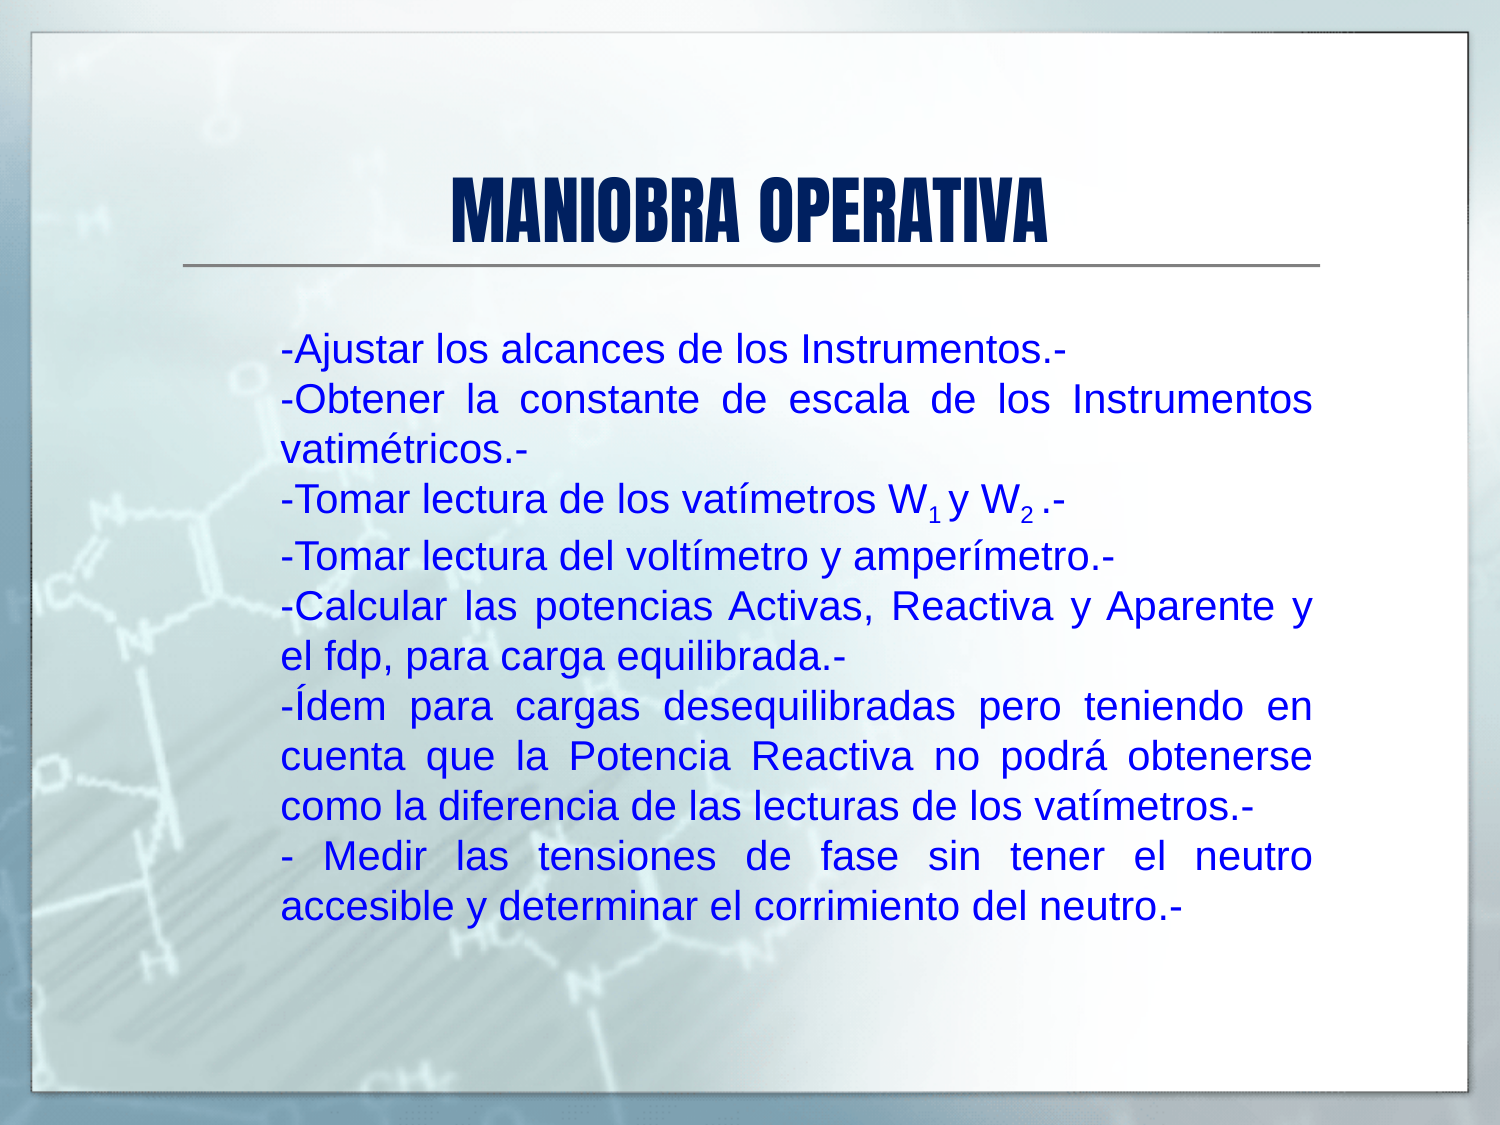

# MANIOBRA OPERATIVA
-Ajustar los alcances de los Instrumentos.-
-Obtener la constante de escala de los Instrumentos vatimétricos.-
-Tomar lectura de los vatímetros W1 y W2 .-
-Tomar lectura del voltímetro y amperímetro.-
-Calcular las potencias Activas, Reactiva y Aparente y el fdp, para carga equilibrada.-
-Ídem para cargas desequilibradas pero teniendo en cuenta que la Potencia Reactiva no podrá obtenerse como la diferencia de las lecturas de los vatímetros.-
- Medir las tensiones de fase sin tener el neutro accesible y determinar el corrimiento del neutro.-